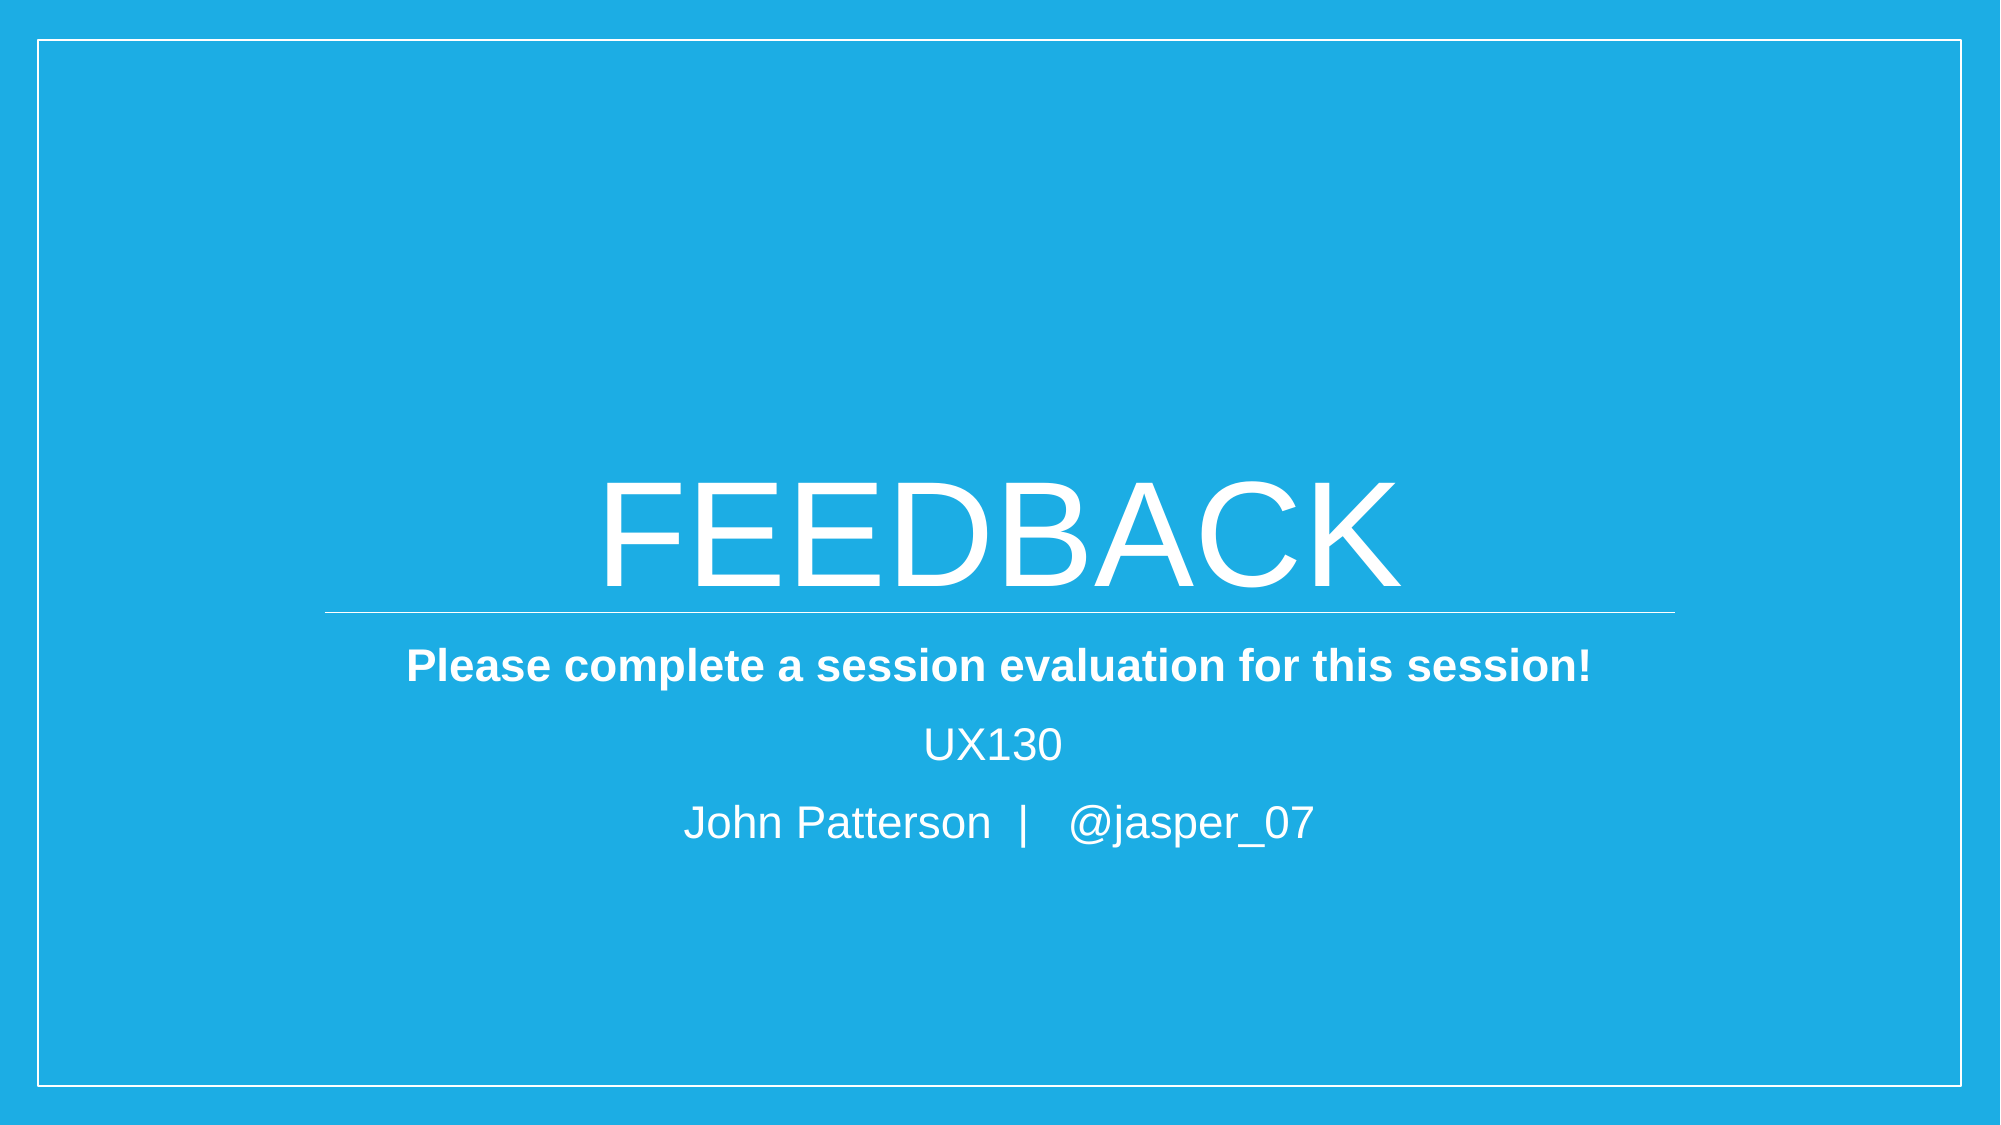

# FEEDback
Please complete a session evaluation for this session!
UX130
John Patterson  |   @jasper_07